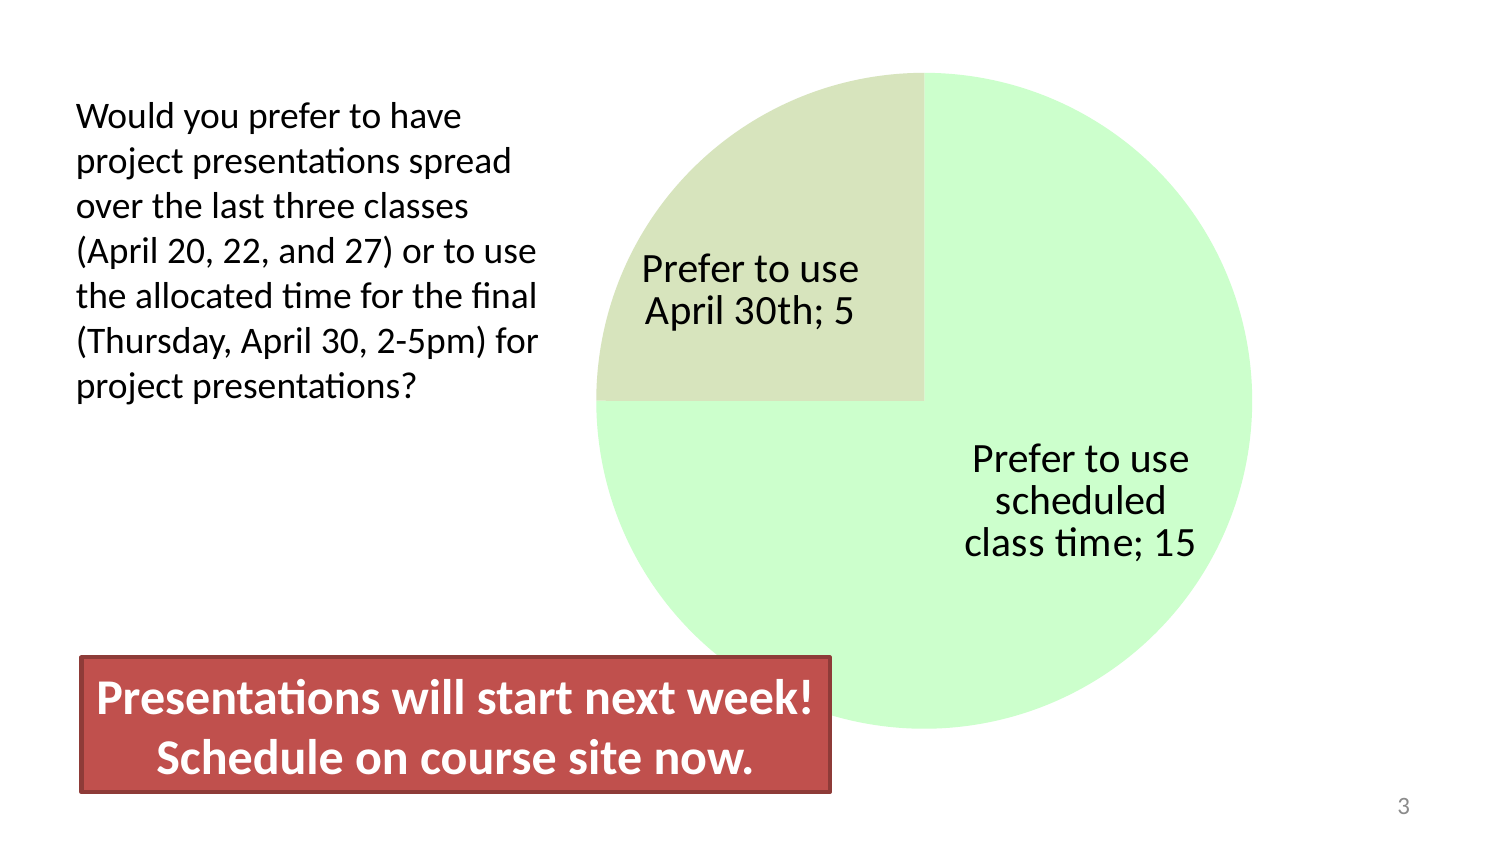

### Chart

| Category |  |
|---|---|
| Prefer to use scheduled class time | 15.0 |
| Prefer to use April 30th | 5.0 |
Would you prefer to have project presentations spread over the last three classes (April 20, 22, and 27) or to use the allocated time for the final (Thursday, April 30, 2-5pm) for project presentations?
Presentations will start next week!
Schedule on course site now.
3